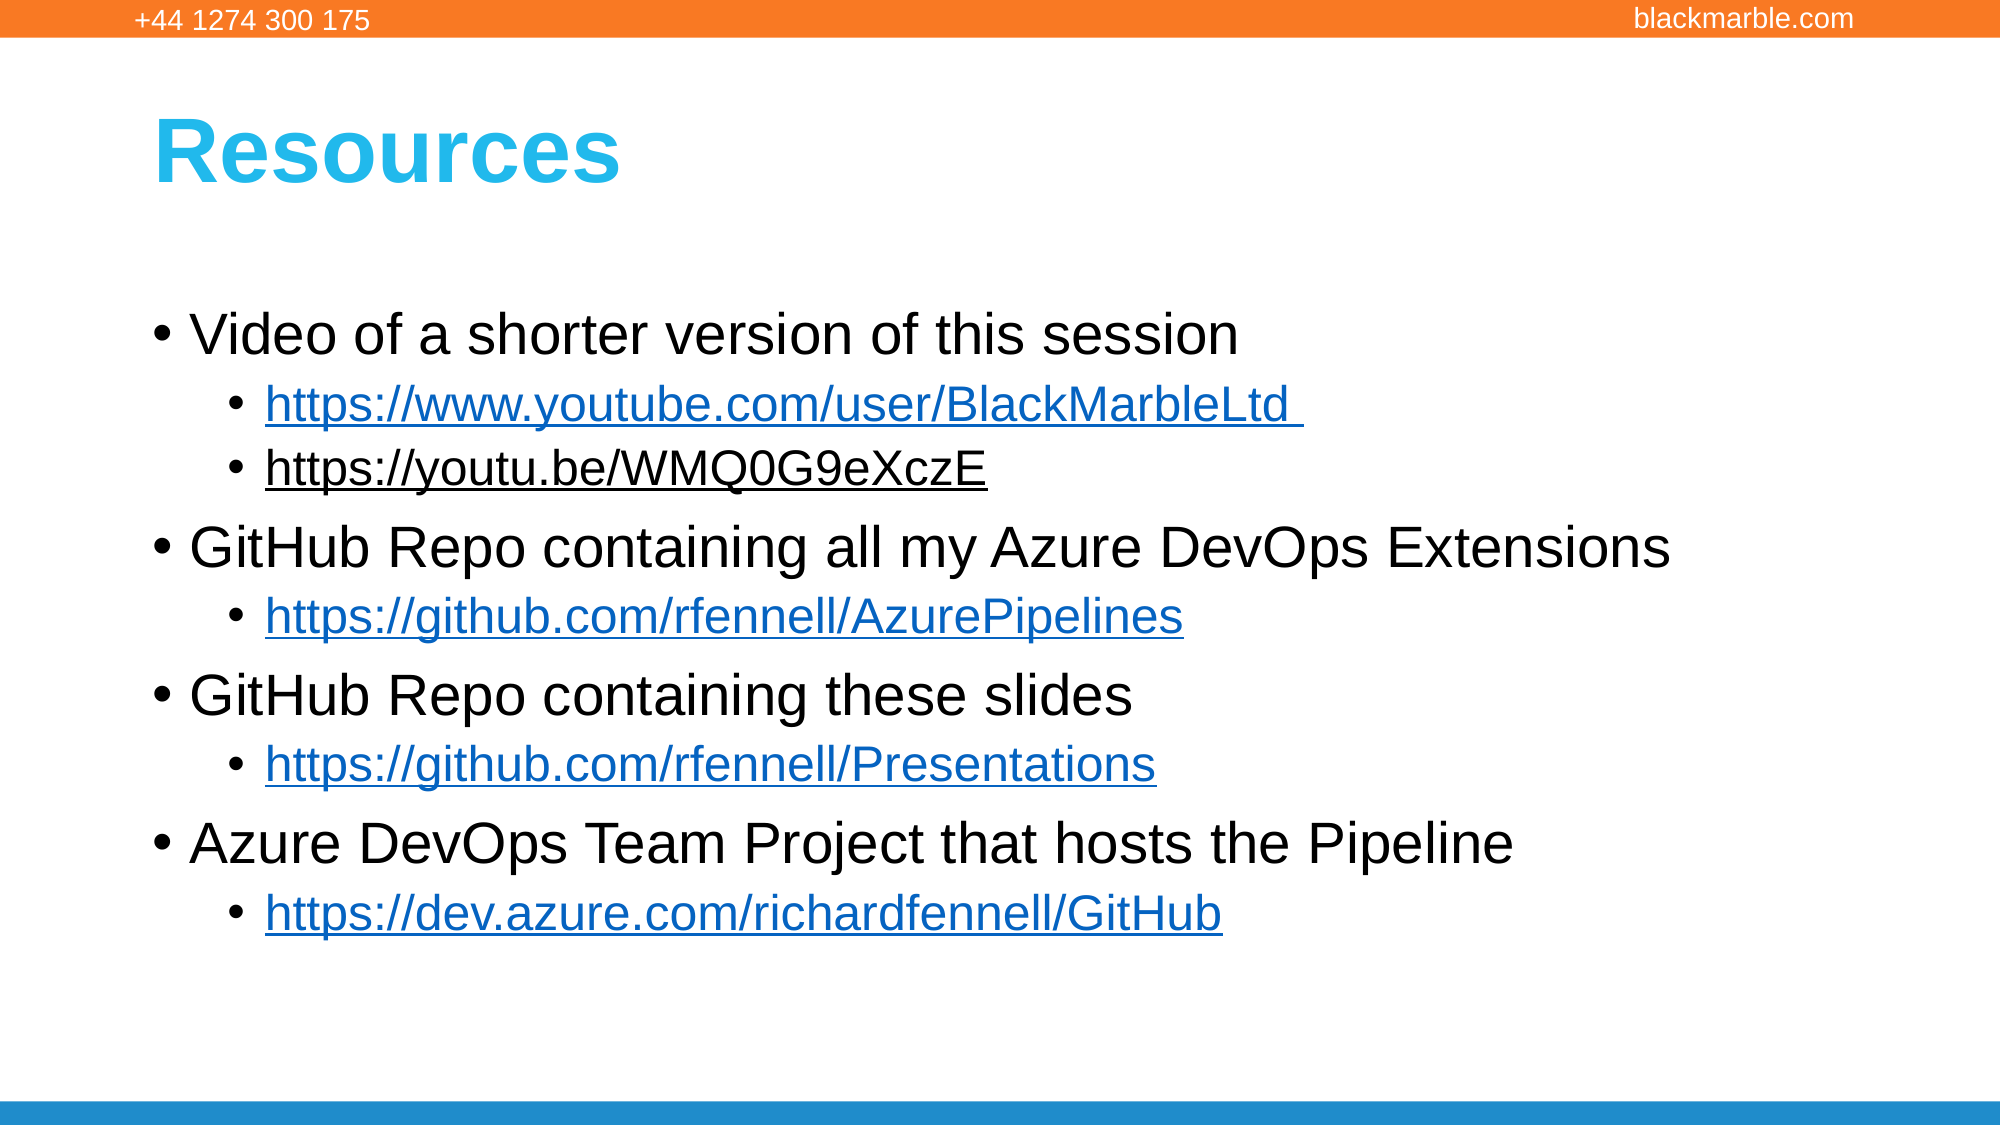

# Resources
Video of a shorter version of this session
https://www.youtube.com/user/BlackMarbleLtd
https://youtu.be/WMQ0G9eXczE
GitHub Repo containing all my Azure DevOps Extensions
https://github.com/rfennell/AzurePipelines
GitHub Repo containing these slides
https://github.com/rfennell/Presentations
Azure DevOps Team Project that hosts the Pipeline
https://dev.azure.com/richardfennell/GitHub